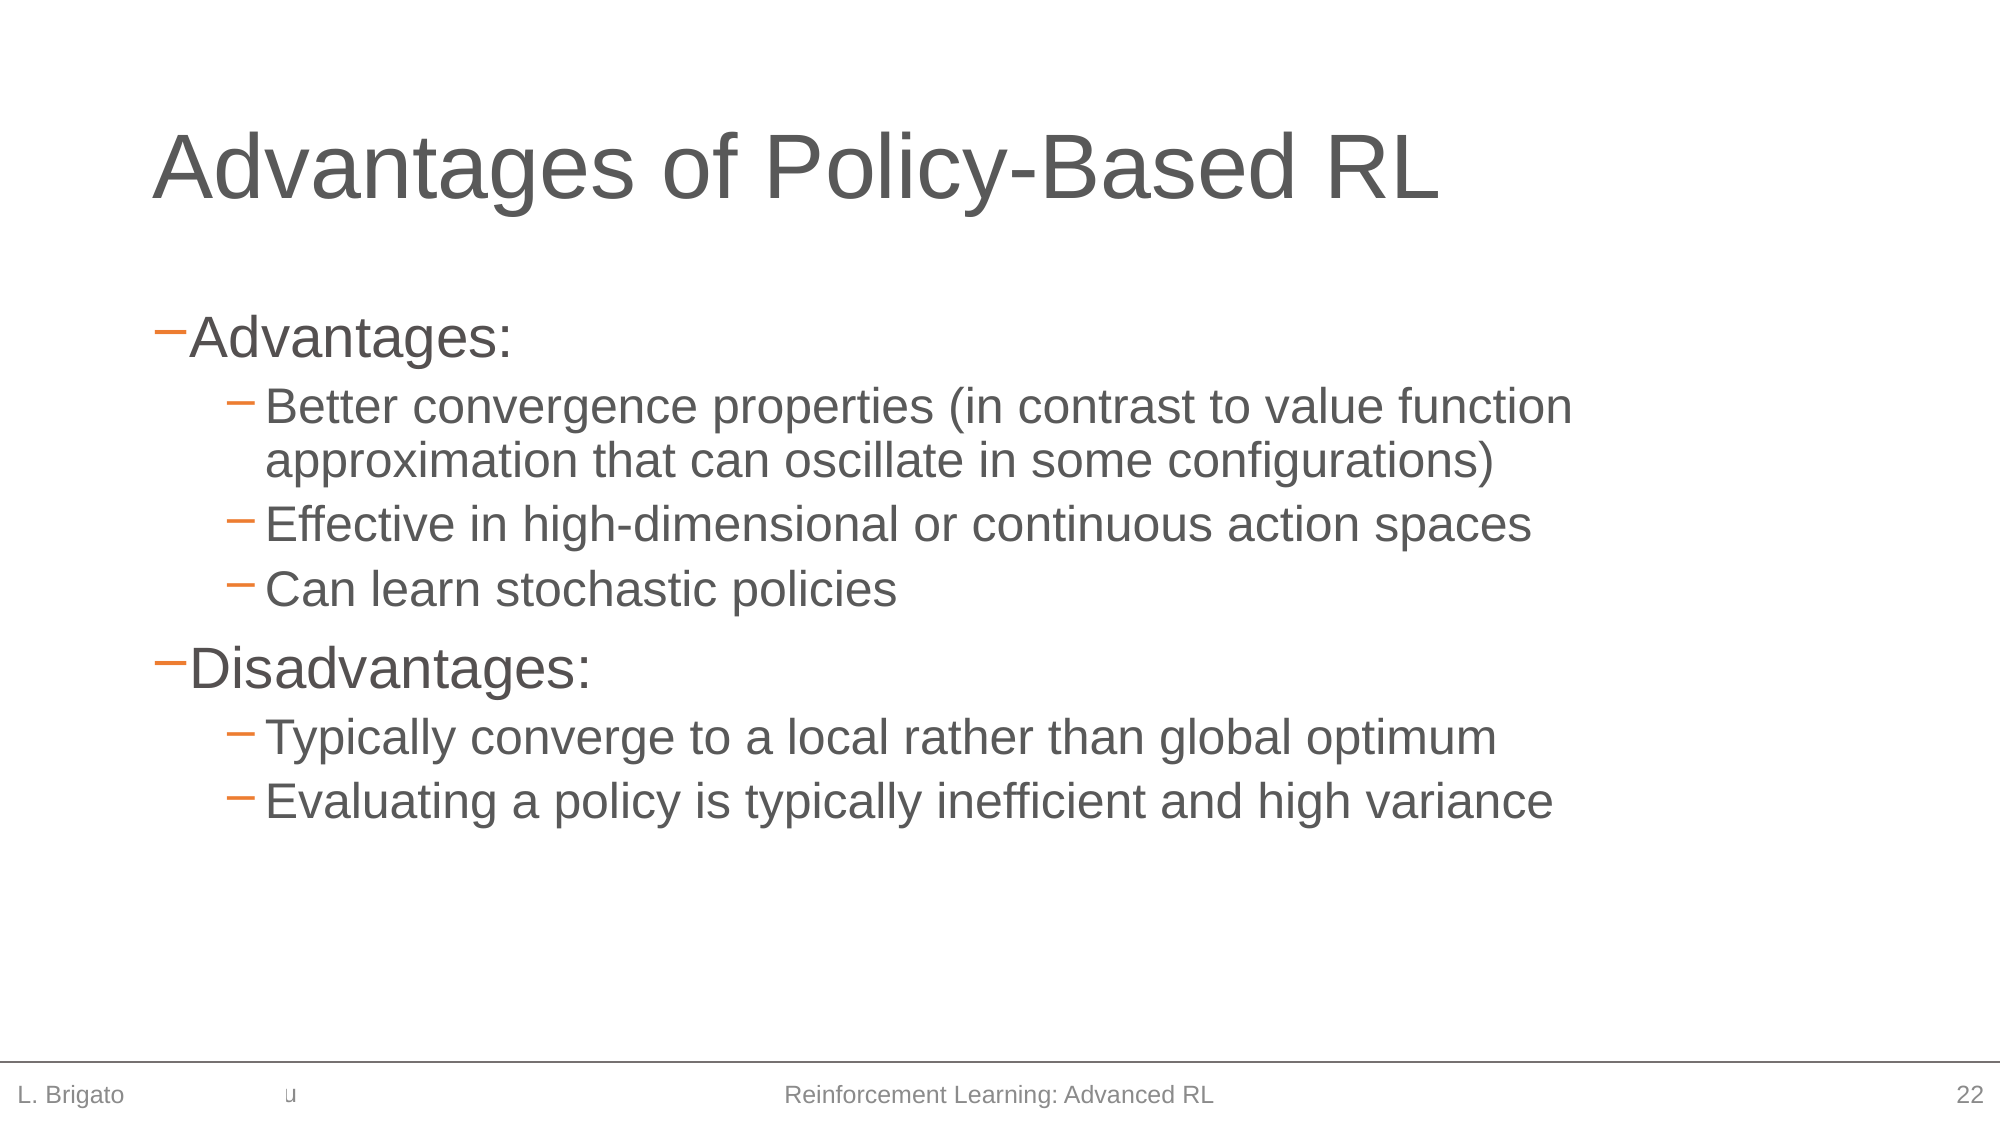

# Advantages of Policy-Based RL
Advantages:
Better convergence properties (in contrast to value function approximation that can oscillate in some configurations)
Effective in high-dimensional or continuous action spaces
Can learn stochastic policies
Disadvantages:
Typically converge to a local rather than global optimum
Evaluating a policy is typically inefficient and high variance

L. Brigato
Reinforcement Learning: Advanced RL
22